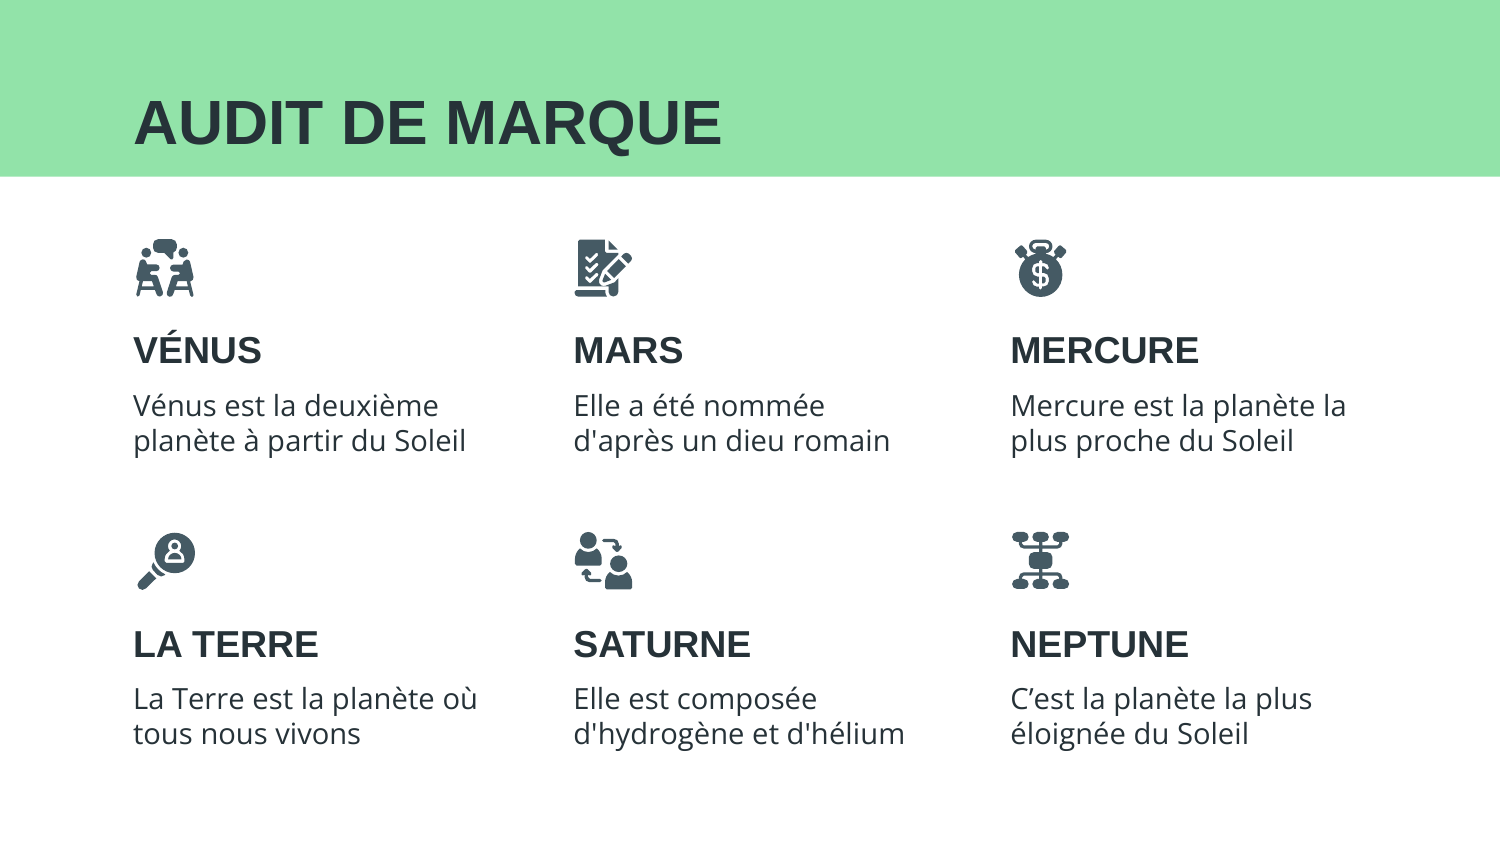

# AUDIT DE MARQUE

VÉNUS
MARS
MERCURE
Vénus est la deuxième planète à partir du Soleil
Elle a été nommée d'après un dieu romain
Mercure est la planète la plus proche du Soleil

LA TERRE
SATURNE
NEPTUNE
La Terre est la planète où tous nous vivons
Elle est composée d'hydrogène et d'hélium
C’est la planète la plus éloignée du Soleil